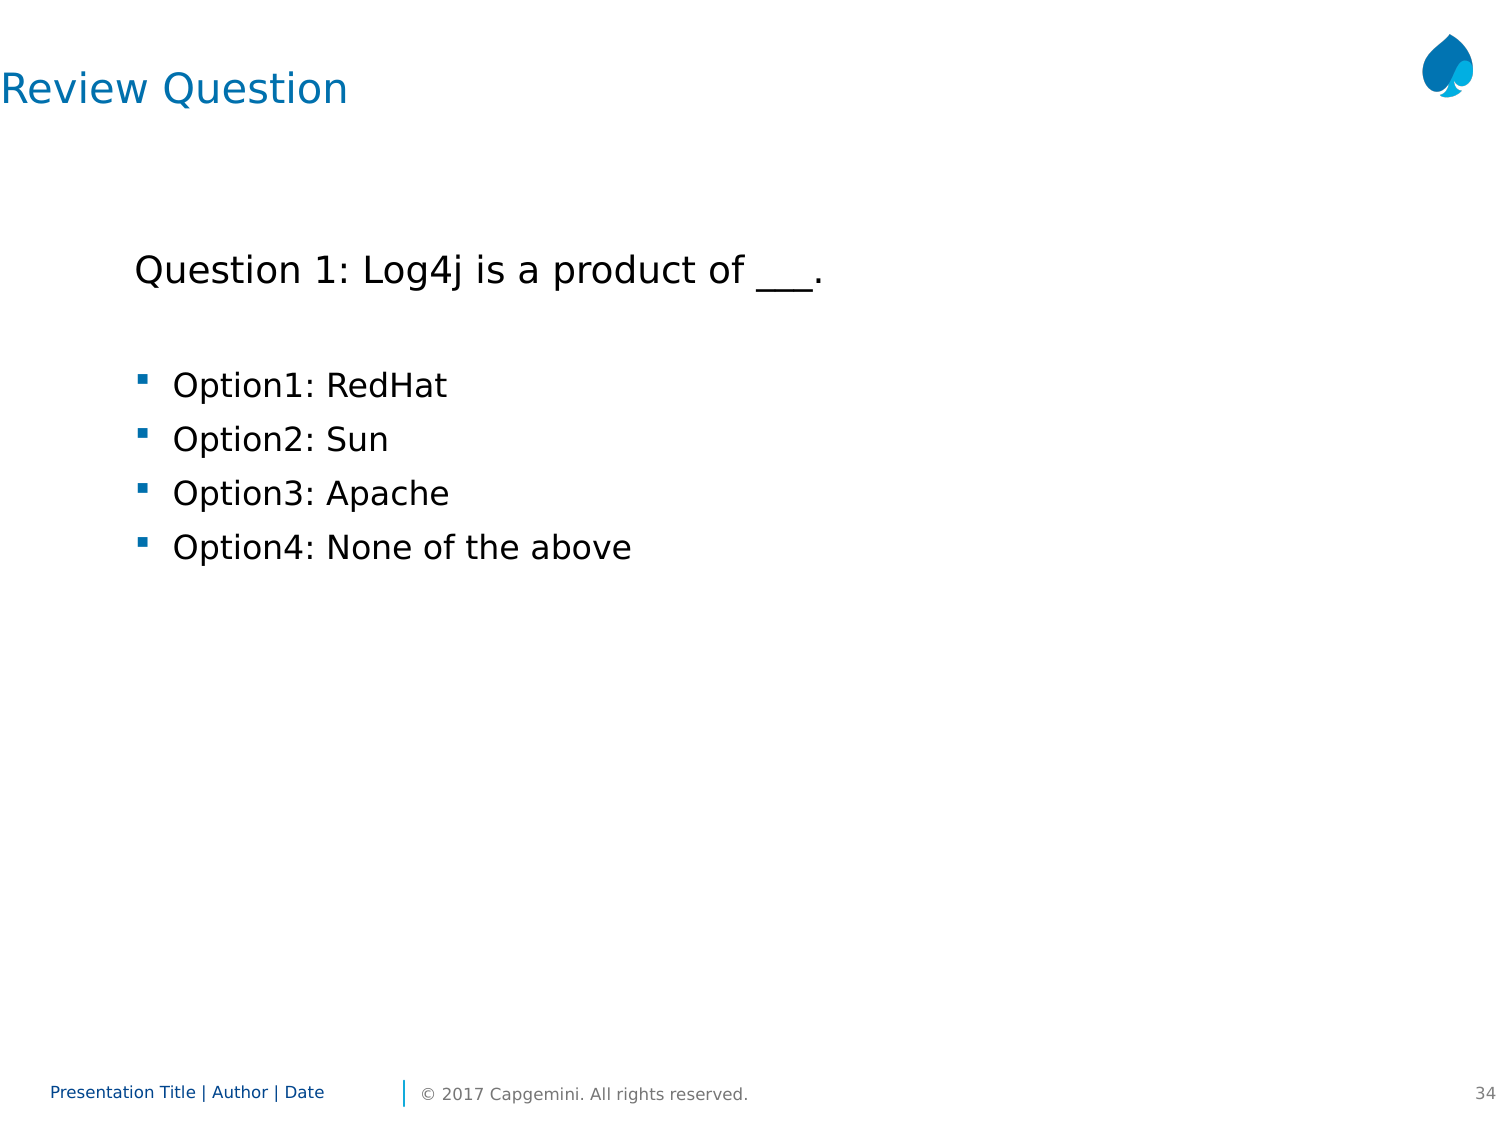

Review Question
Question 1: Log4j is a product of ___.

Option1: RedHat
Option2: Sun
Option3: Apache
Option4: None of the above